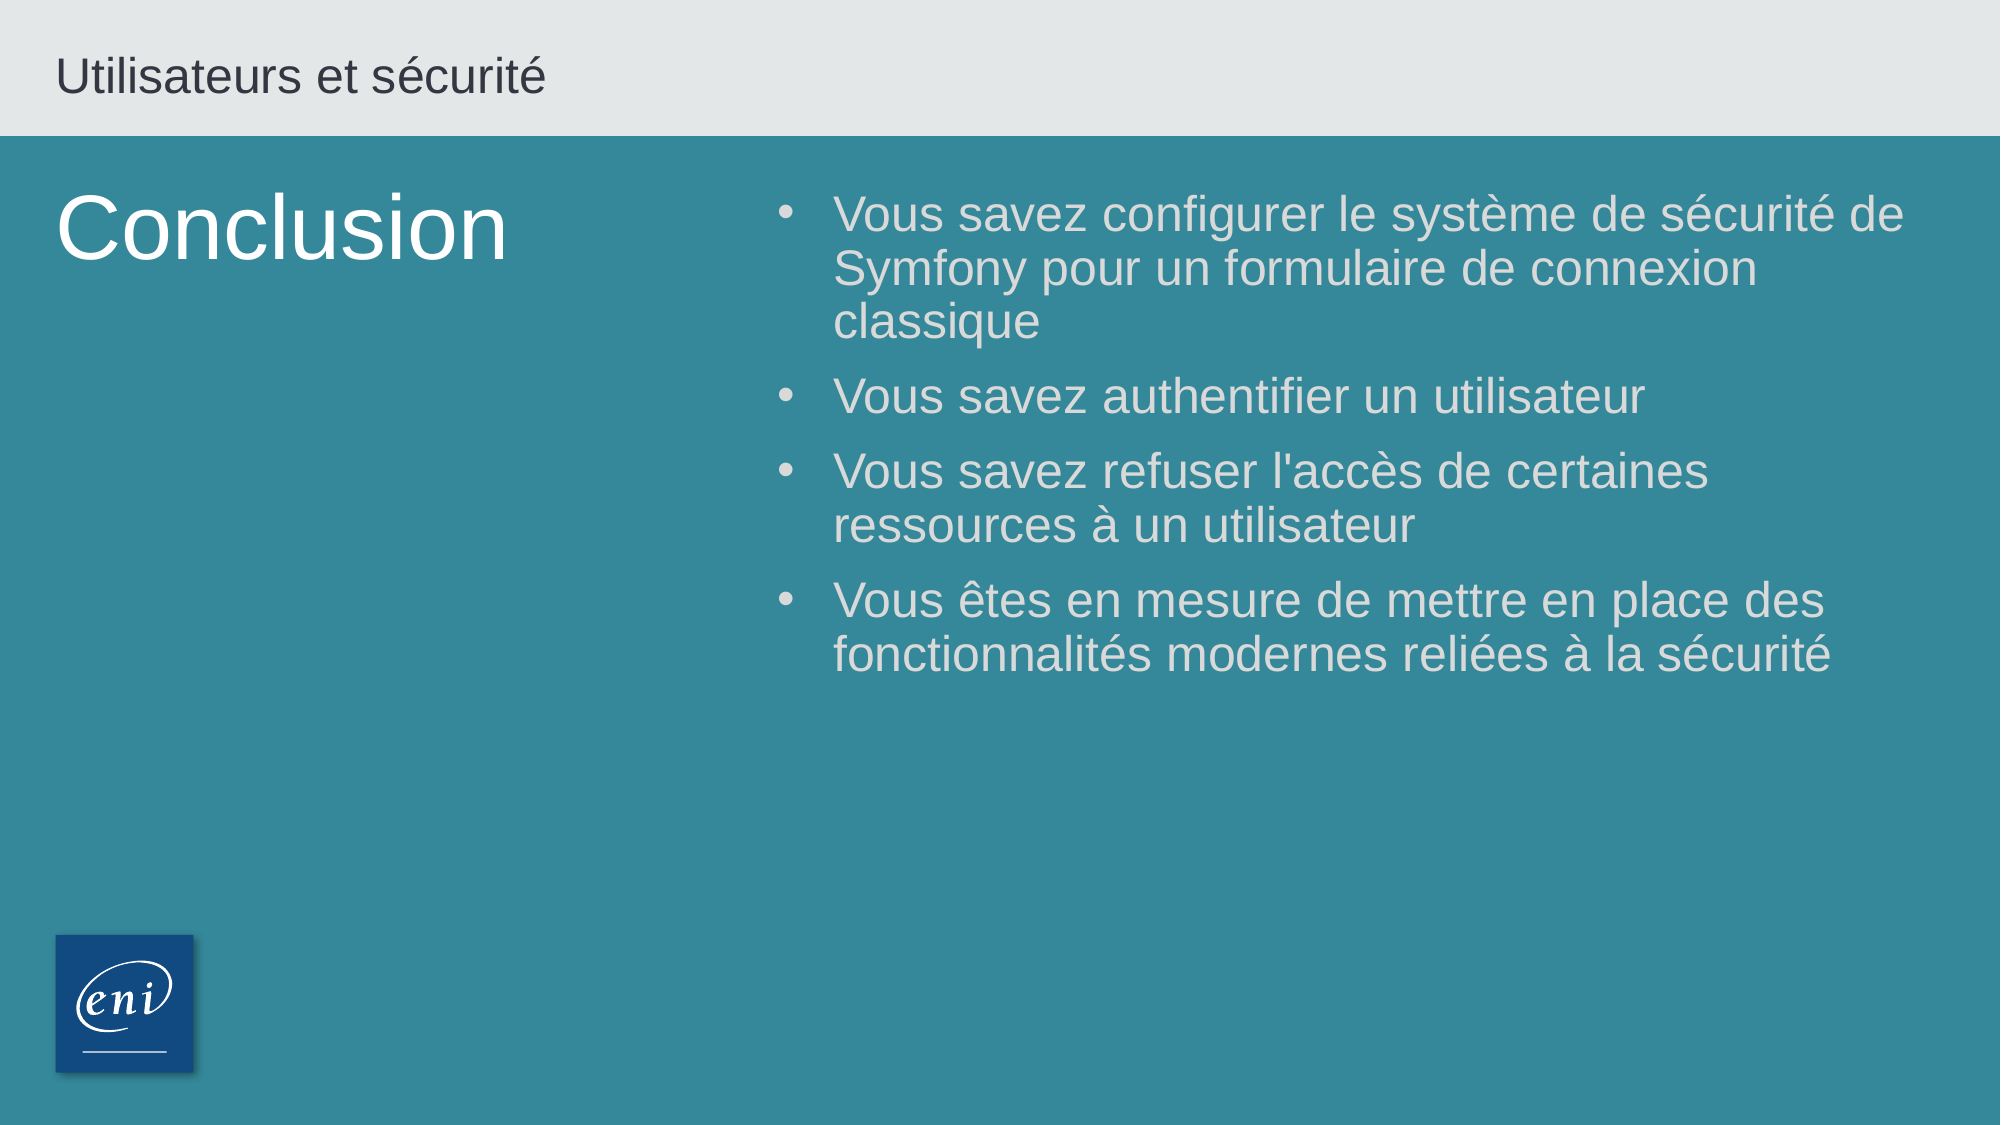

Utilisateurs et sécurité
# Conclusion
Vous savez configurer le système de sécurité de Symfony pour un formulaire de connexion classique
Vous savez authentifier un utilisateur
Vous savez refuser l'accès de certaines ressources à un utilisateur
Vous êtes en mesure de mettre en place des fonctionnalités modernes reliées à la sécurité